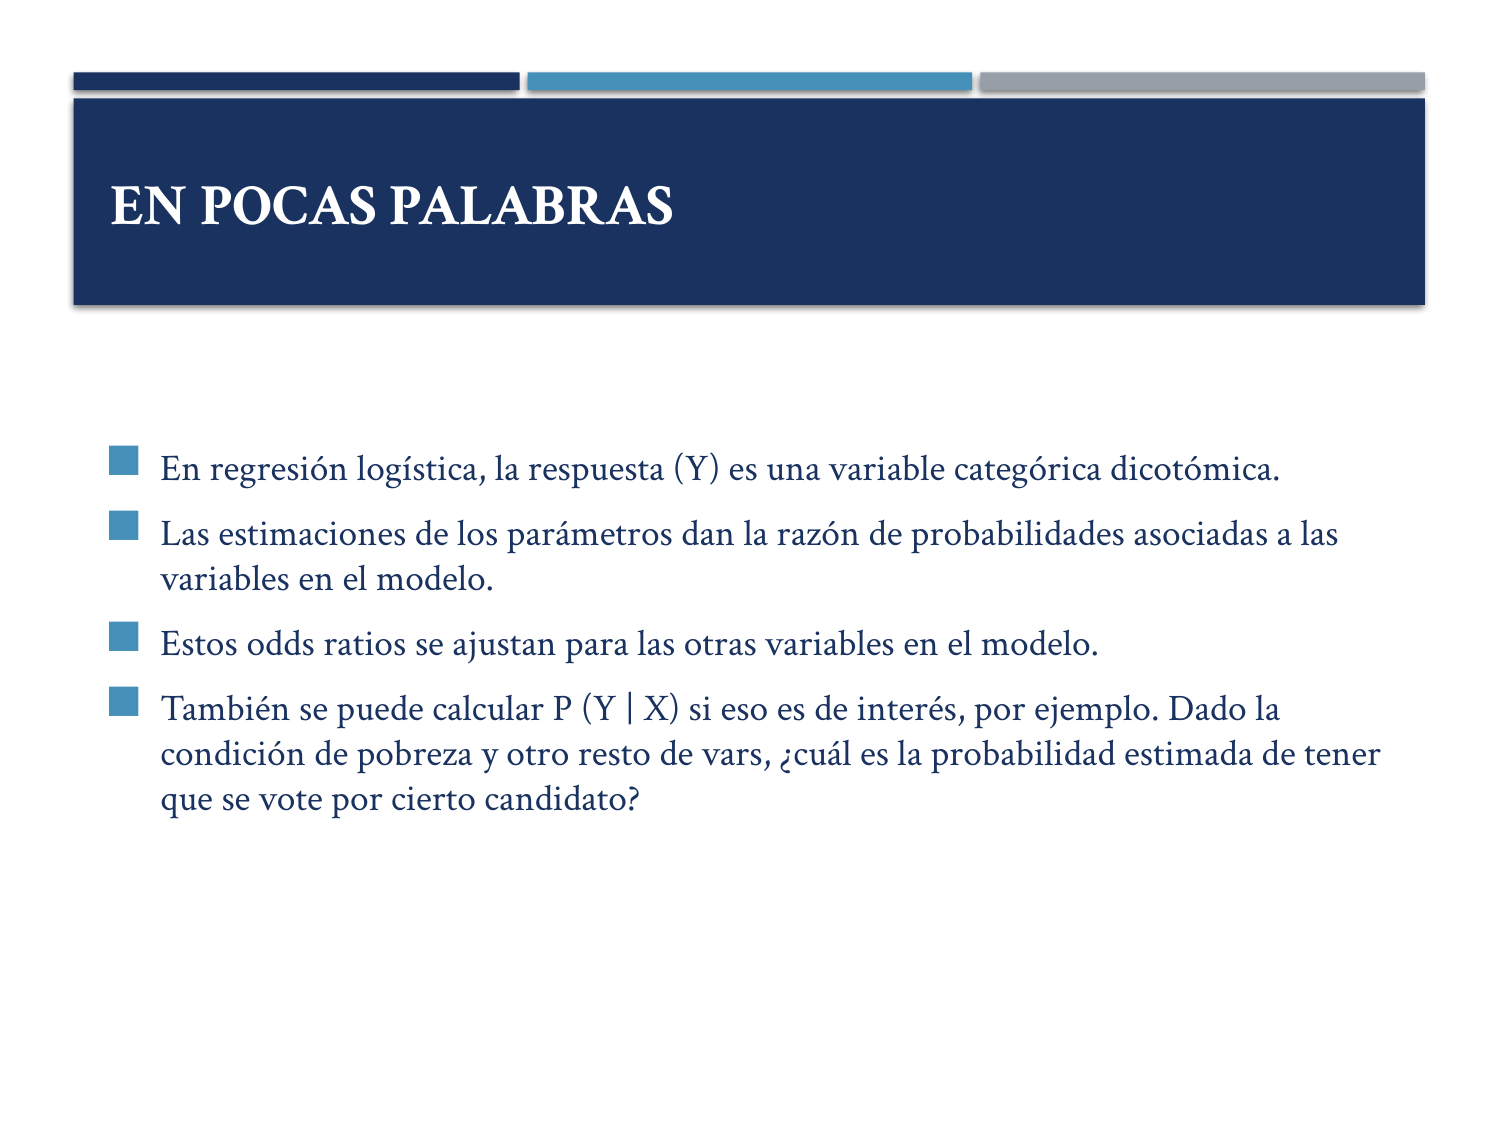

# En pocas palabras
En regresión logística, la respuesta (Y) es una variable categórica dicotómica.
Las estimaciones de los parámetros dan la razón de probabilidades asociadas a las variables en el modelo.
Estos odds ratios se ajustan para las otras variables en el modelo.
También se puede calcular P (Y | X) si eso es de interés, por ejemplo. Dado la condición de pobreza y otro resto de vars, ¿cuál es la probabilidad estimada de tener que se vote por cierto candidato?